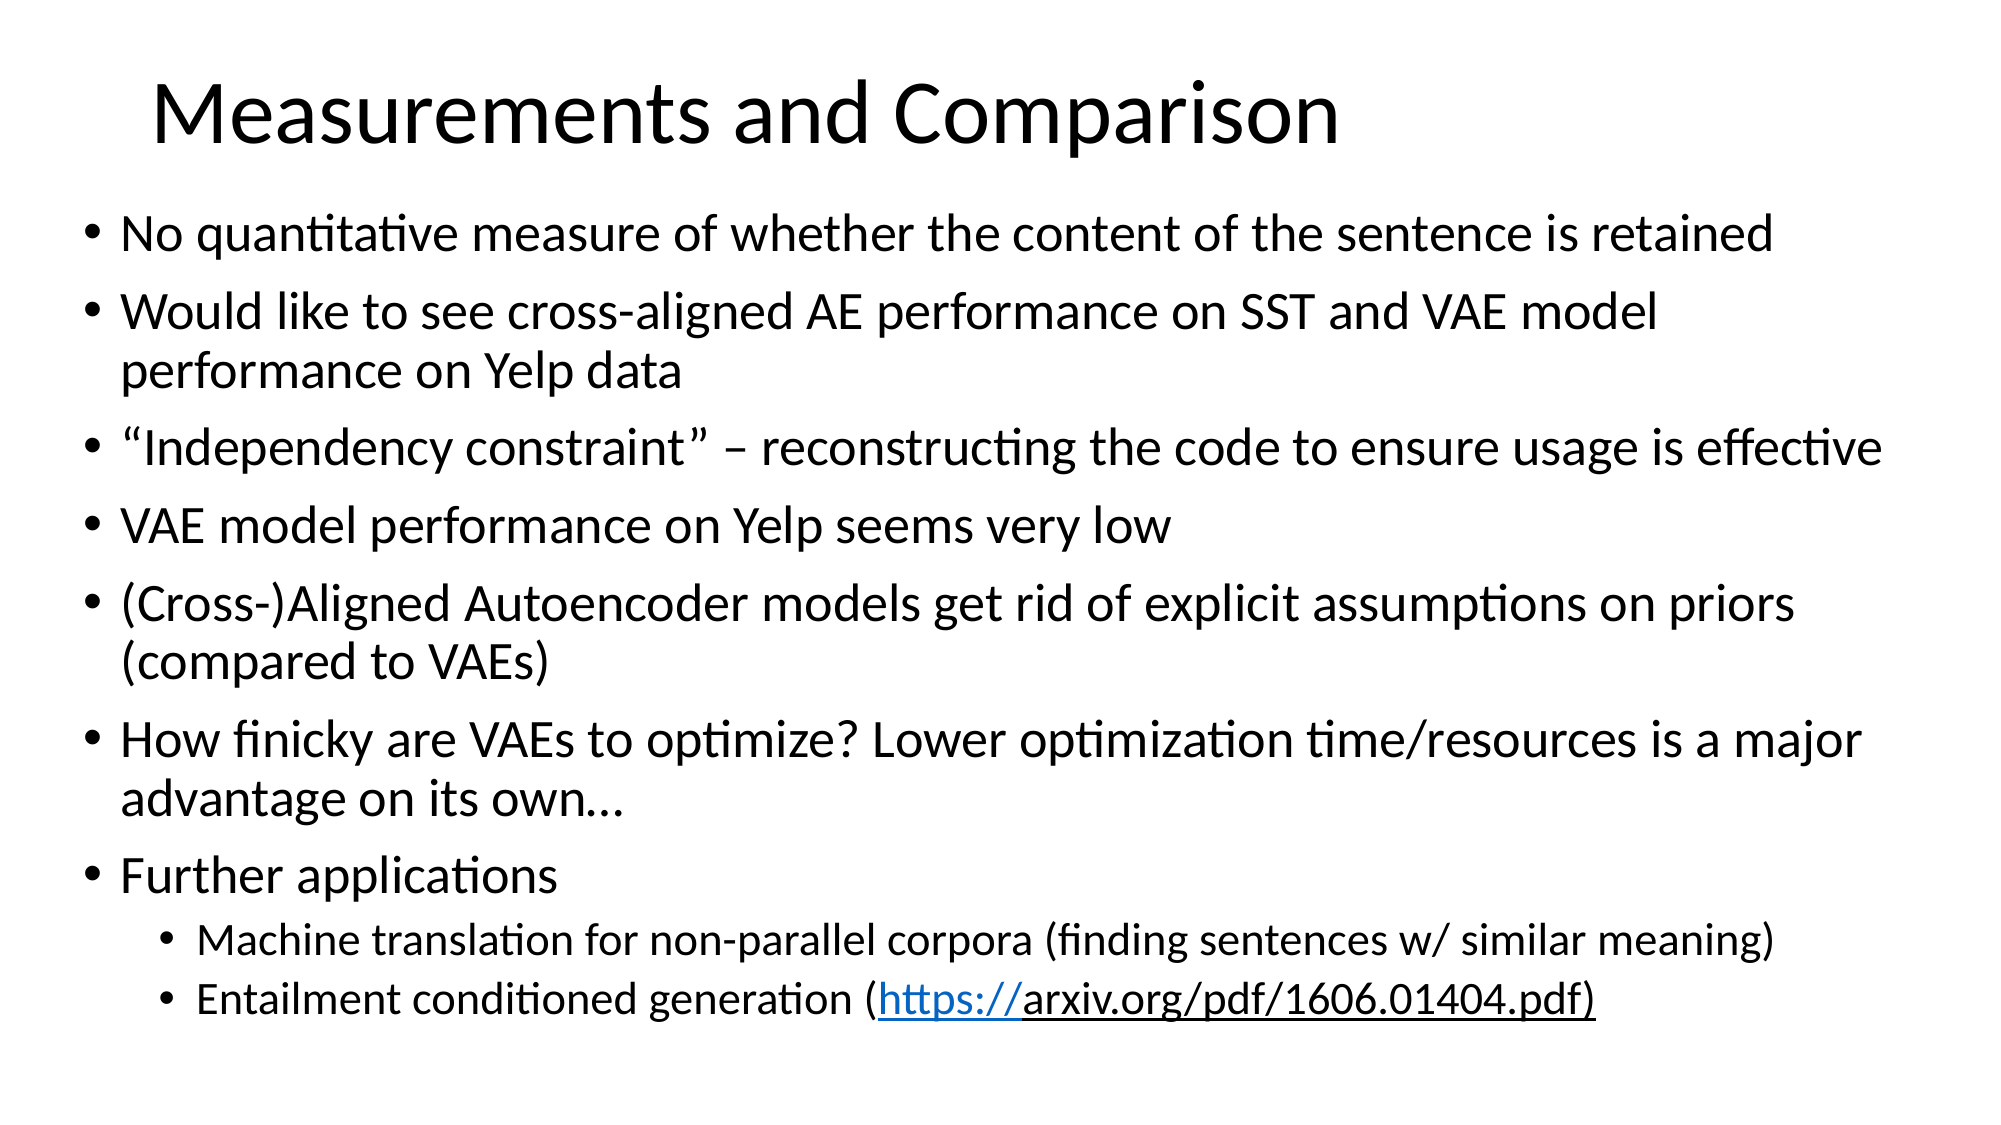

# Measurements and Comparison
No quantitative measure of whether the content of the sentence is retained
Would like to see cross-aligned AE performance on SST and VAE model performance on Yelp data
“Independency constraint” – reconstructing the code to ensure usage is effective
VAE model performance on Yelp seems very low
(Cross-)Aligned Autoencoder models get rid of explicit assumptions on priors (compared to VAEs)
How finicky are VAEs to optimize? Lower optimization time/resources is a major advantage on its own…
Further applications
Machine translation for non-parallel corpora (finding sentences w/ similar meaning)
Entailment conditioned generation (https://arxiv.org/pdf/1606.01404.pdf)